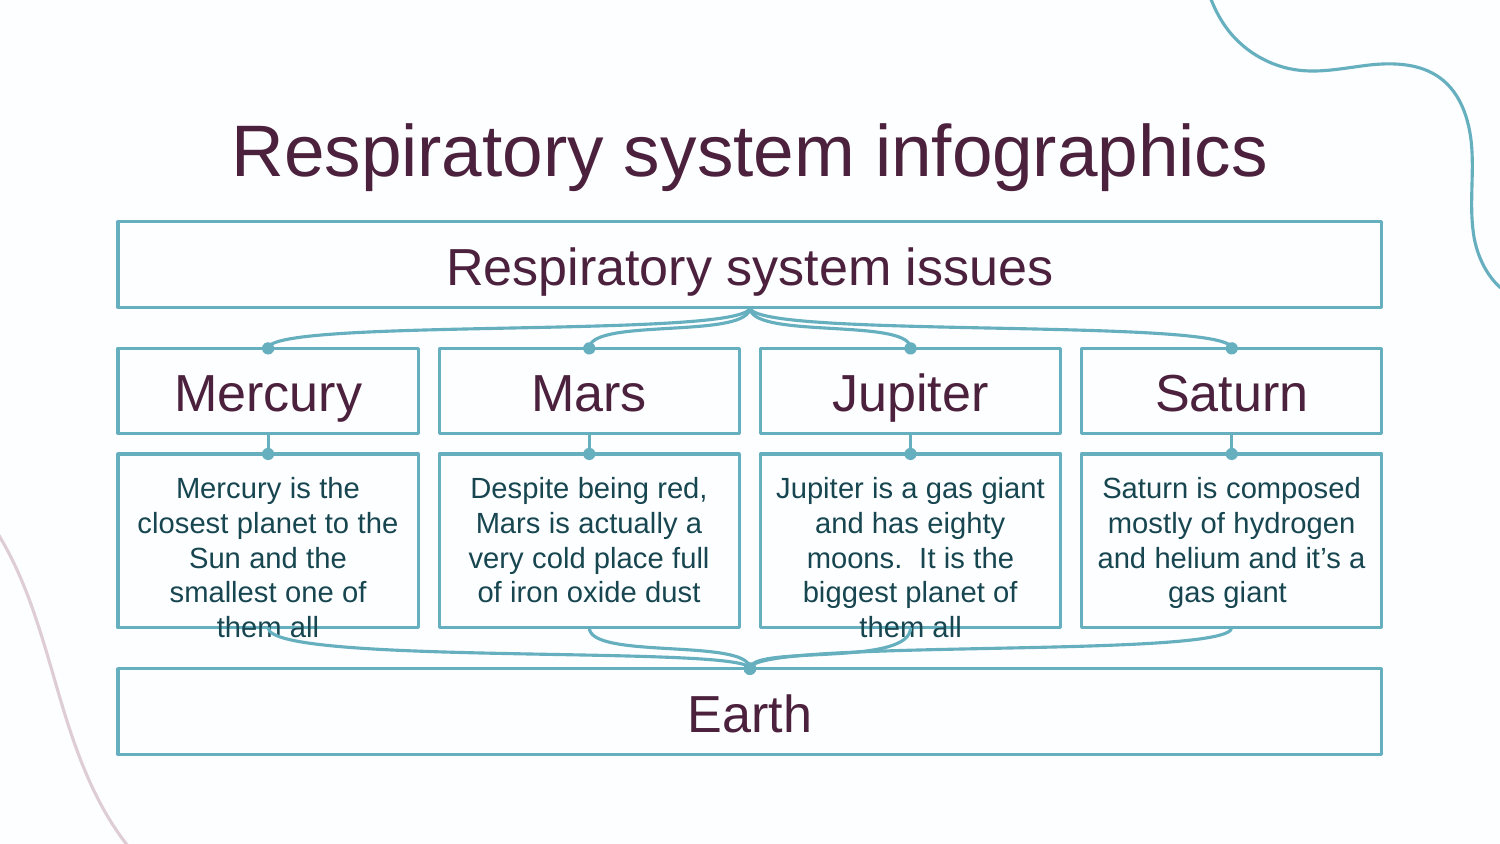

# Respiratory system infographics
Respiratory system issues
Mercury
Mercury is the closest planet to the Sun and the smallest one of them all
Mars
Despite being red, Mars is actually a very cold place full of iron oxide dust
Jupiter
Jupiter is a gas giant and has eighty moons.  It is the biggest planet of them all
Saturn
Saturn is composed mostly of hydrogen and helium and it’s a gas giant
Earth